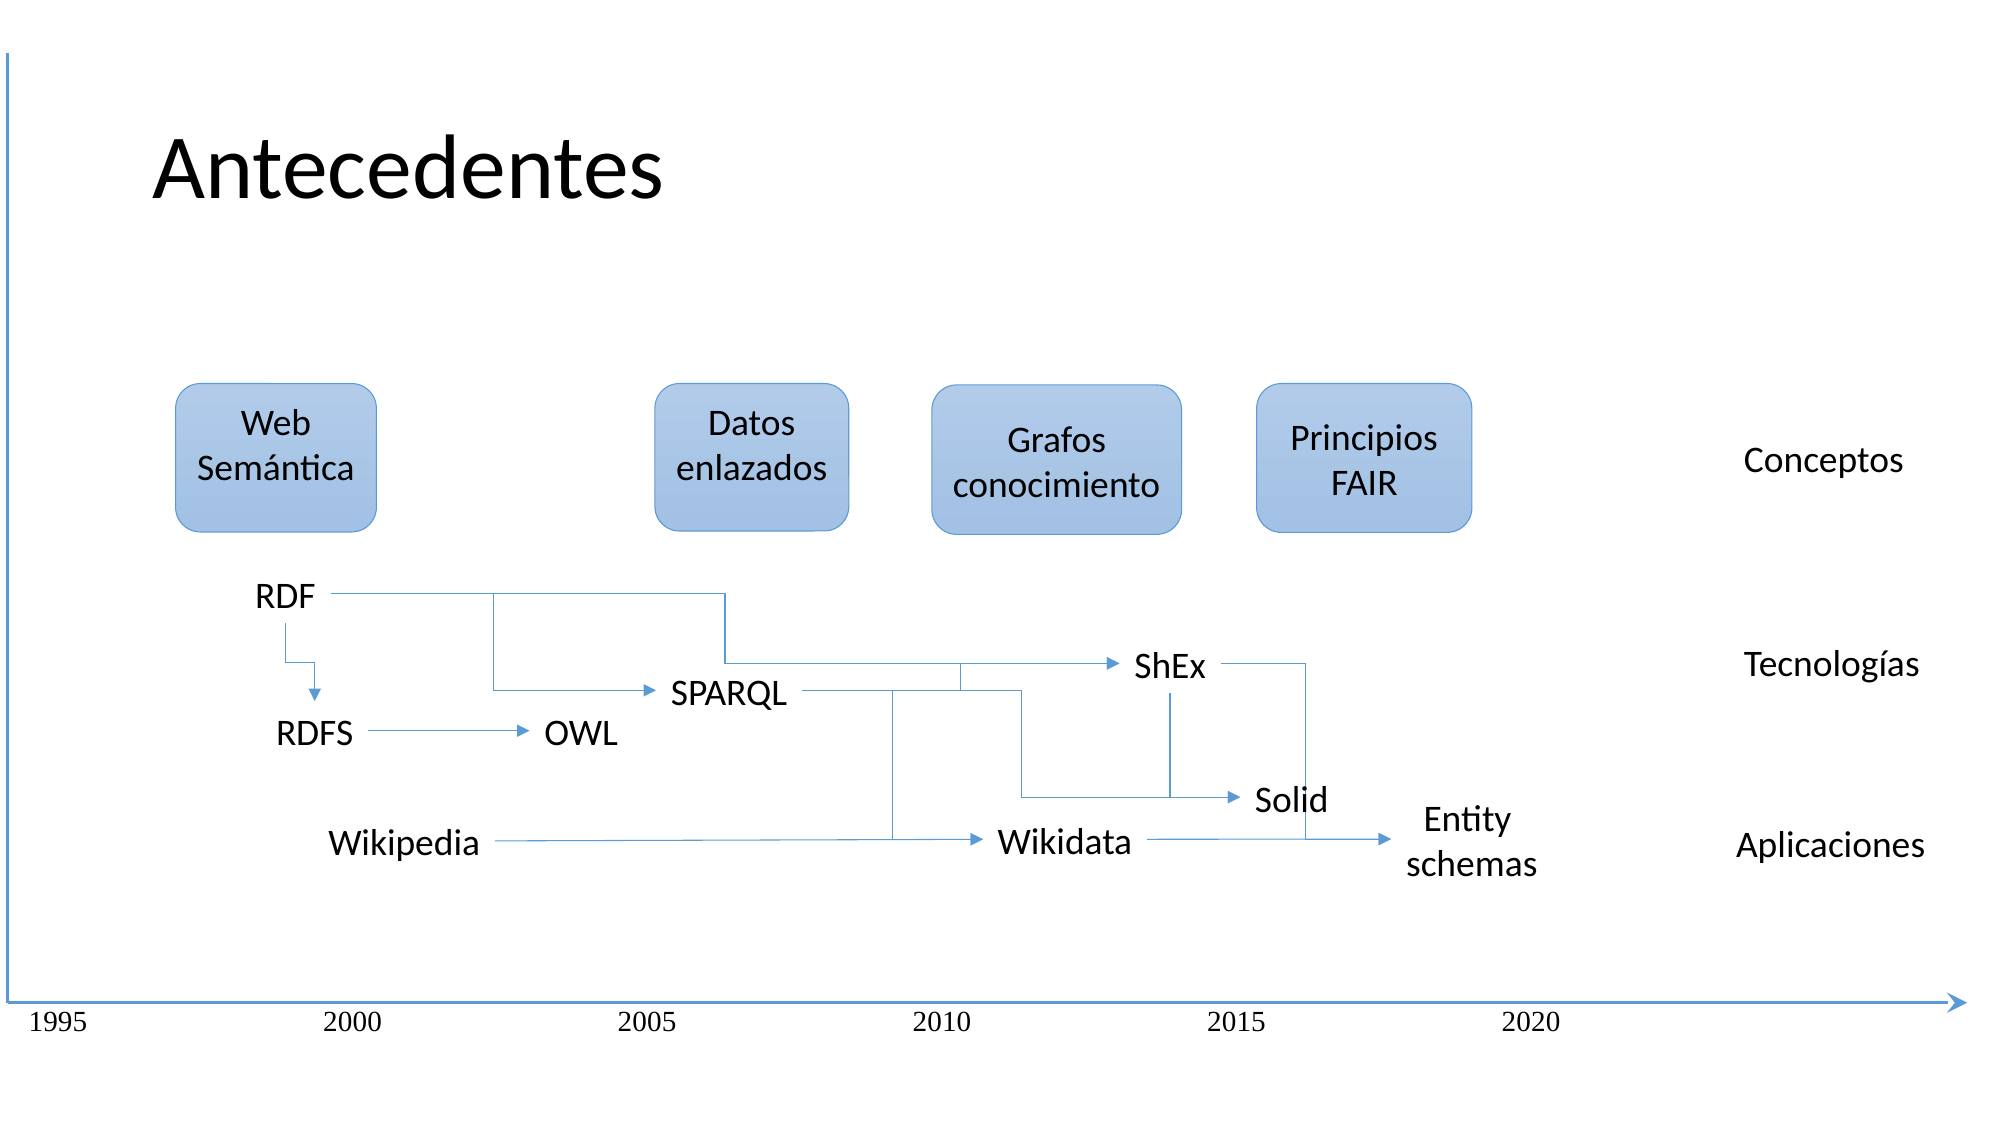

# Antecedentes
Web
Semántica
Datos
enlazados
Principios
FAIR
Grafos
conocimiento
Conceptos
RDF
Tecnologías
ShEx
SPARQL
OWL
RDFS
Solid
Entity
schemas
Wikidata
Wikipedia
Aplicaciones
| 1995 | 2000 | 2005 | 2010 | 2015 | 2020 |
| --- | --- | --- | --- | --- | --- |